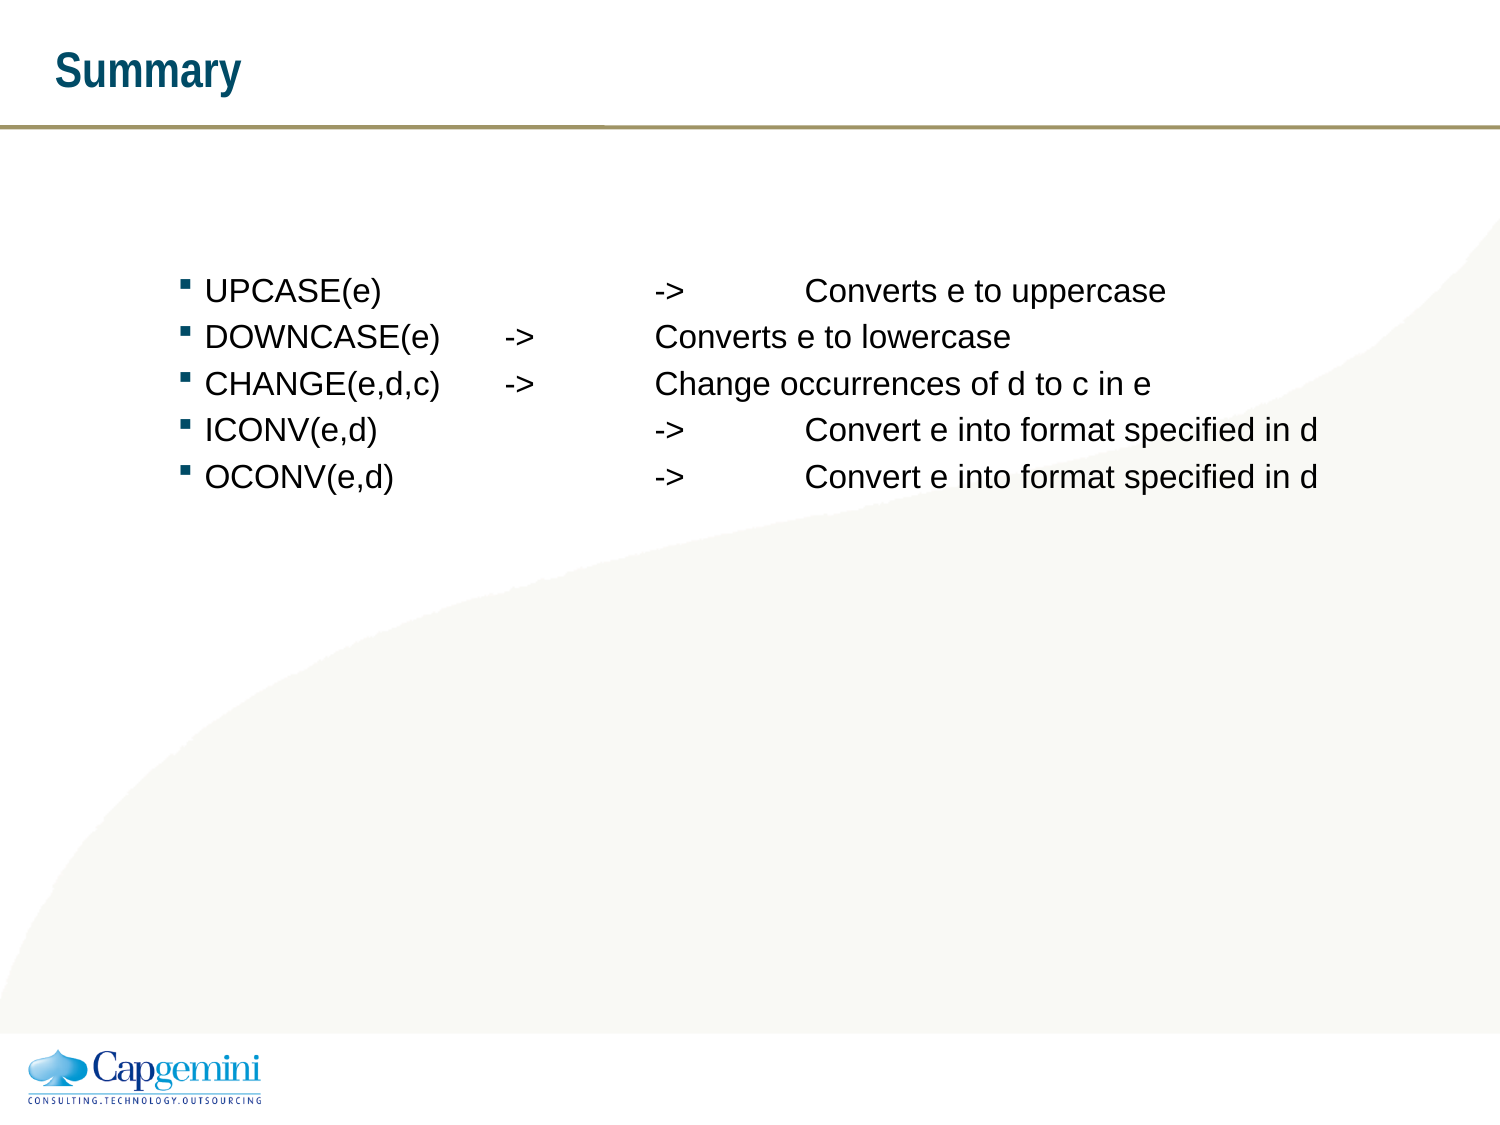

# Summary
UPCASE(e)		->	Converts e to uppercase
DOWNCASE(e)	->	Converts e to lowercase
CHANGE(e,d,c)	->	Change occurrences of d to c in e
ICONV(e,d) 		->	Convert e into format specified in d
OCONV(e,d)		->	Convert e into format specified in d